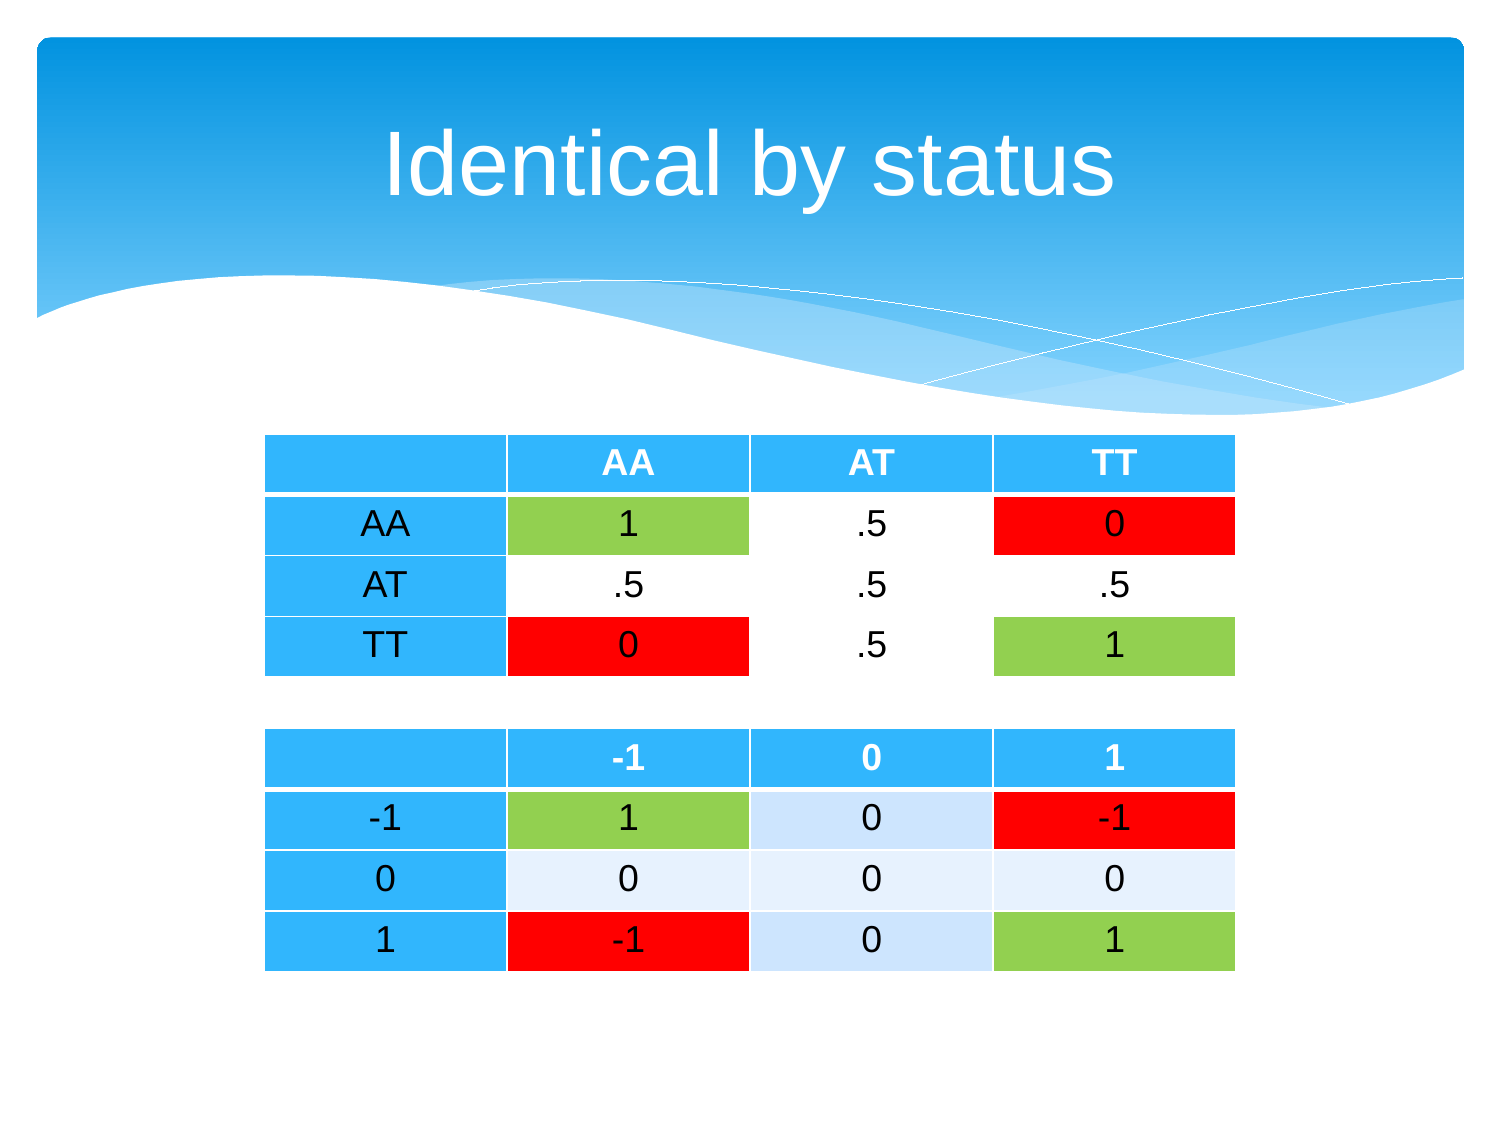

# Identical by status
|  | AA | AT | TT |
| --- | --- | --- | --- |
| AA | 1 | .5 | 0 |
| AT | .5 | .5 | .5 |
| TT | 0 | .5 | 1 |
|  | -1 | 0 | 1 |
| --- | --- | --- | --- |
| -1 | 1 | 0 | -1 |
| 0 | 0 | 0 | 0 |
| 1 | -1 | 0 | 1 |